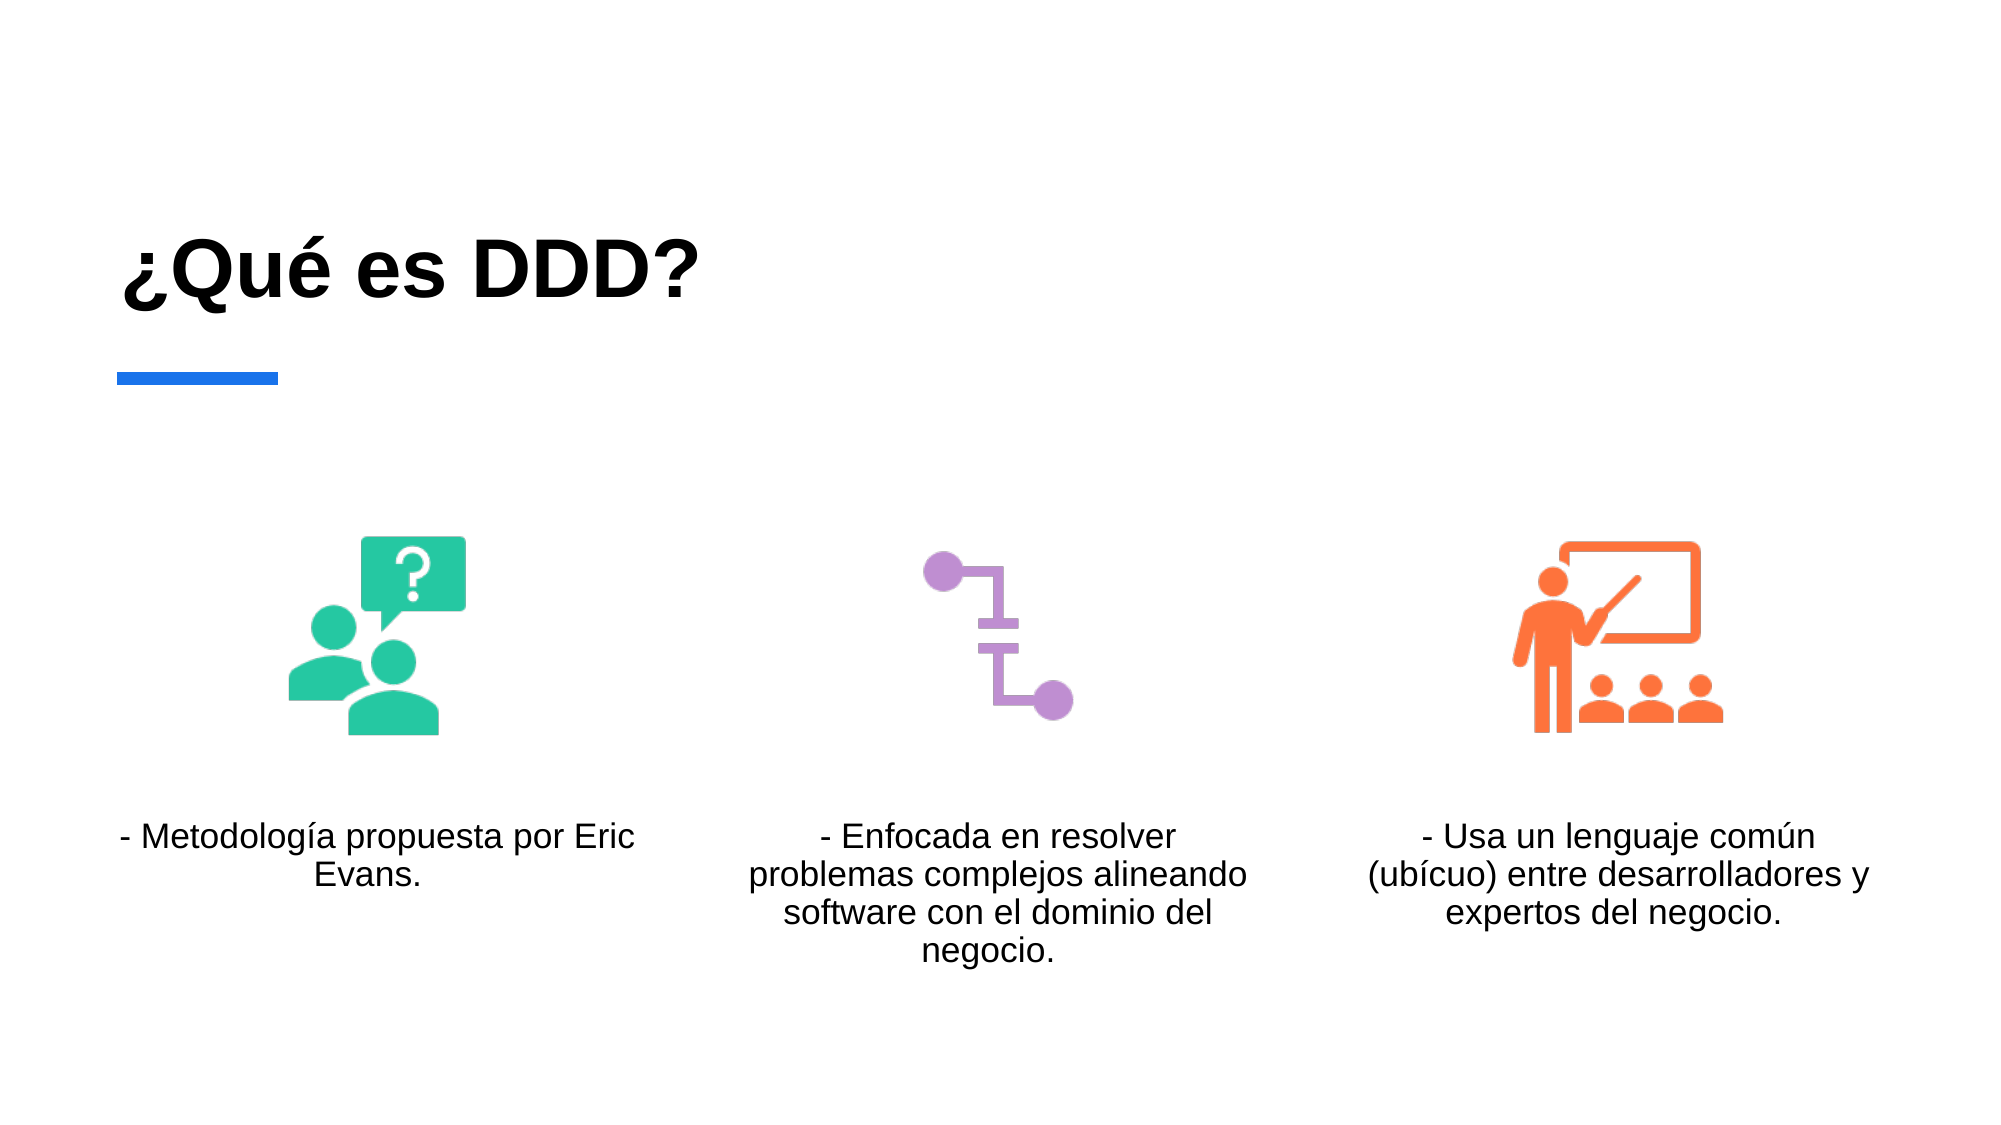

# ¿Qué es DDD?
- Metodología propuesta por Eric Evans.
- Enfocada en resolver problemas complejos alineando software con el dominio del negocio.
- Usa un lenguaje común (ubícuo) entre desarrolladores y expertos del negocio.